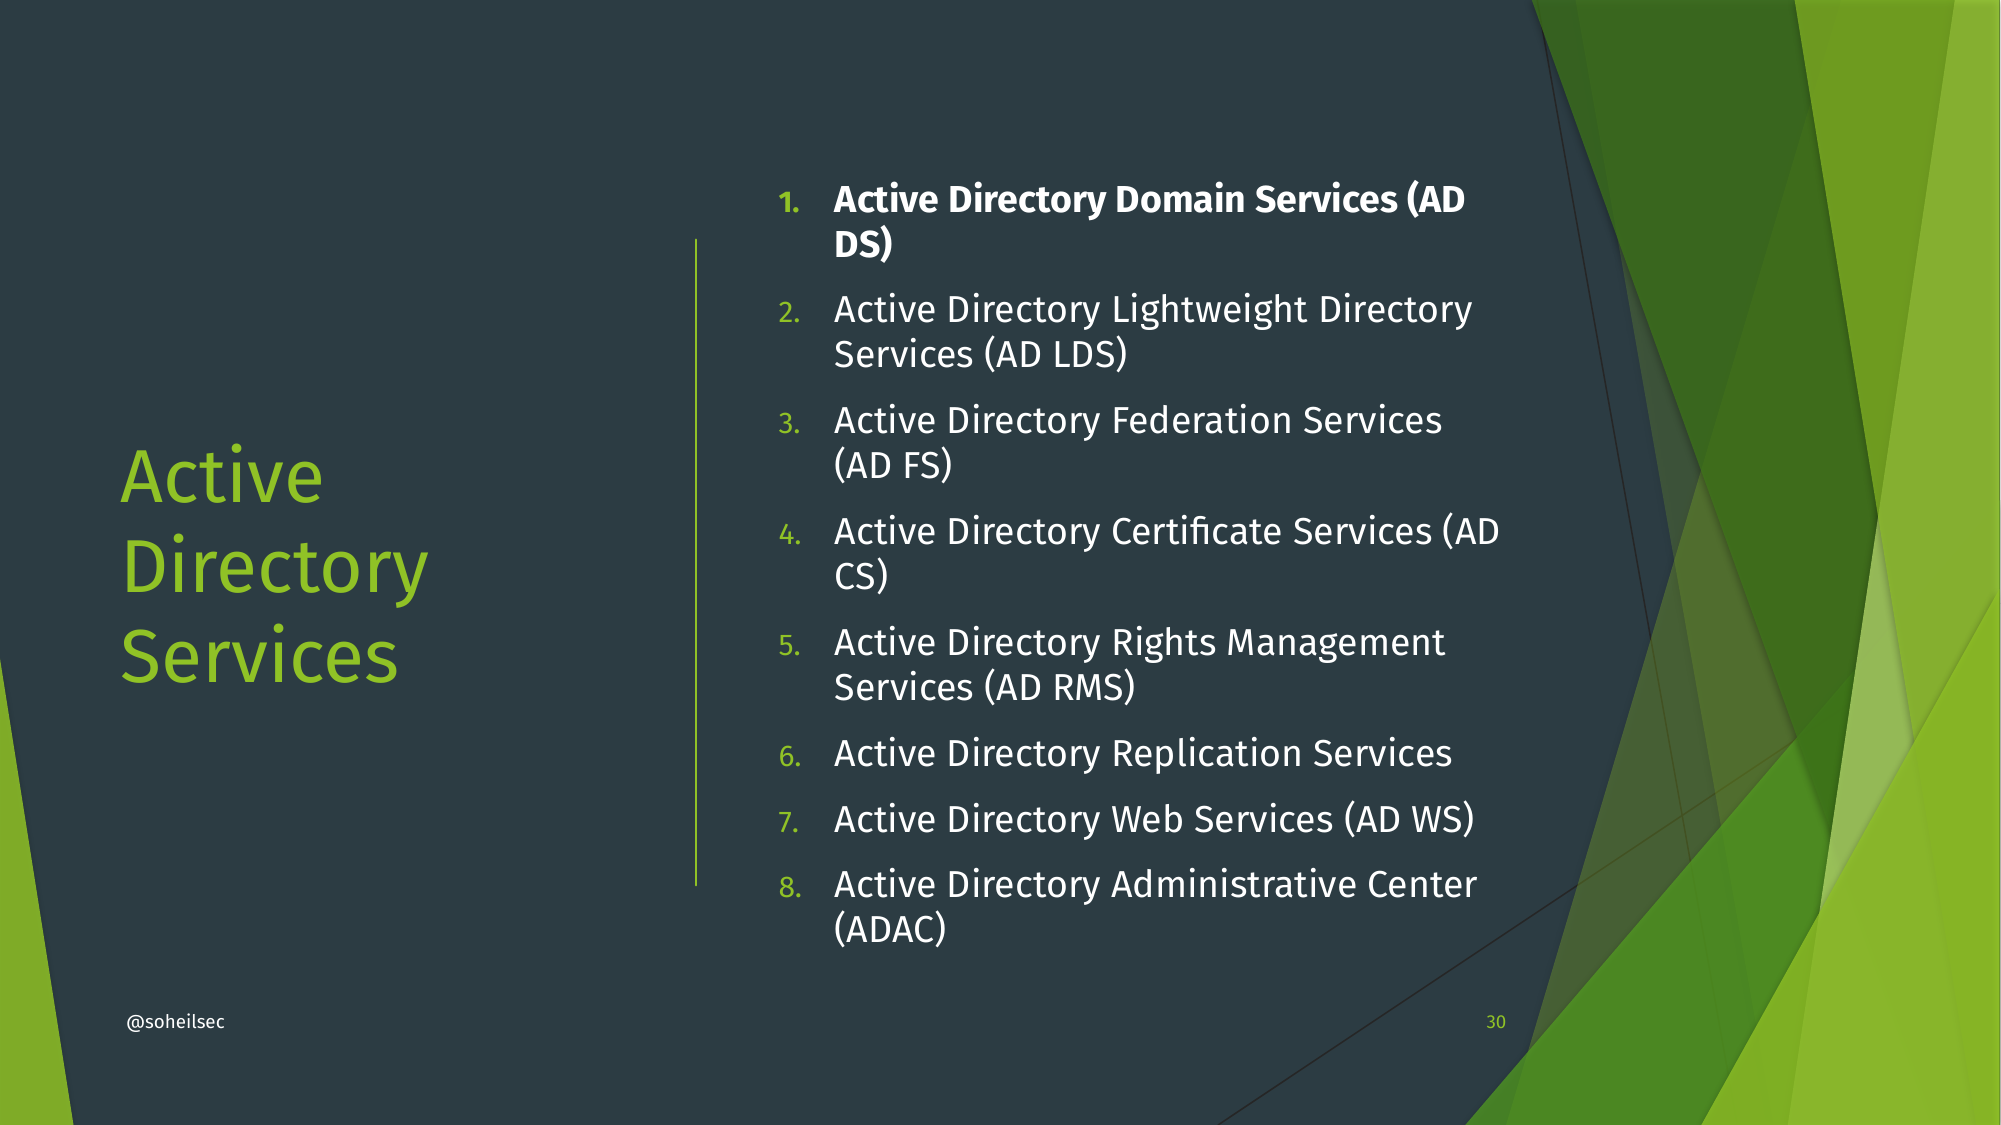

# Active Directory Services
Active Directory Domain Services (AD DS)
Active Directory Lightweight Directory Services (AD LDS)
Active Directory Federation Services (AD FS)
Active Directory Certificate Services (AD CS)
Active Directory Rights Management Services (AD RMS)
Active Directory Replication Services
Active Directory Web Services (AD WS)
Active Directory Administrative Center (ADAC)
@soheilsec
30